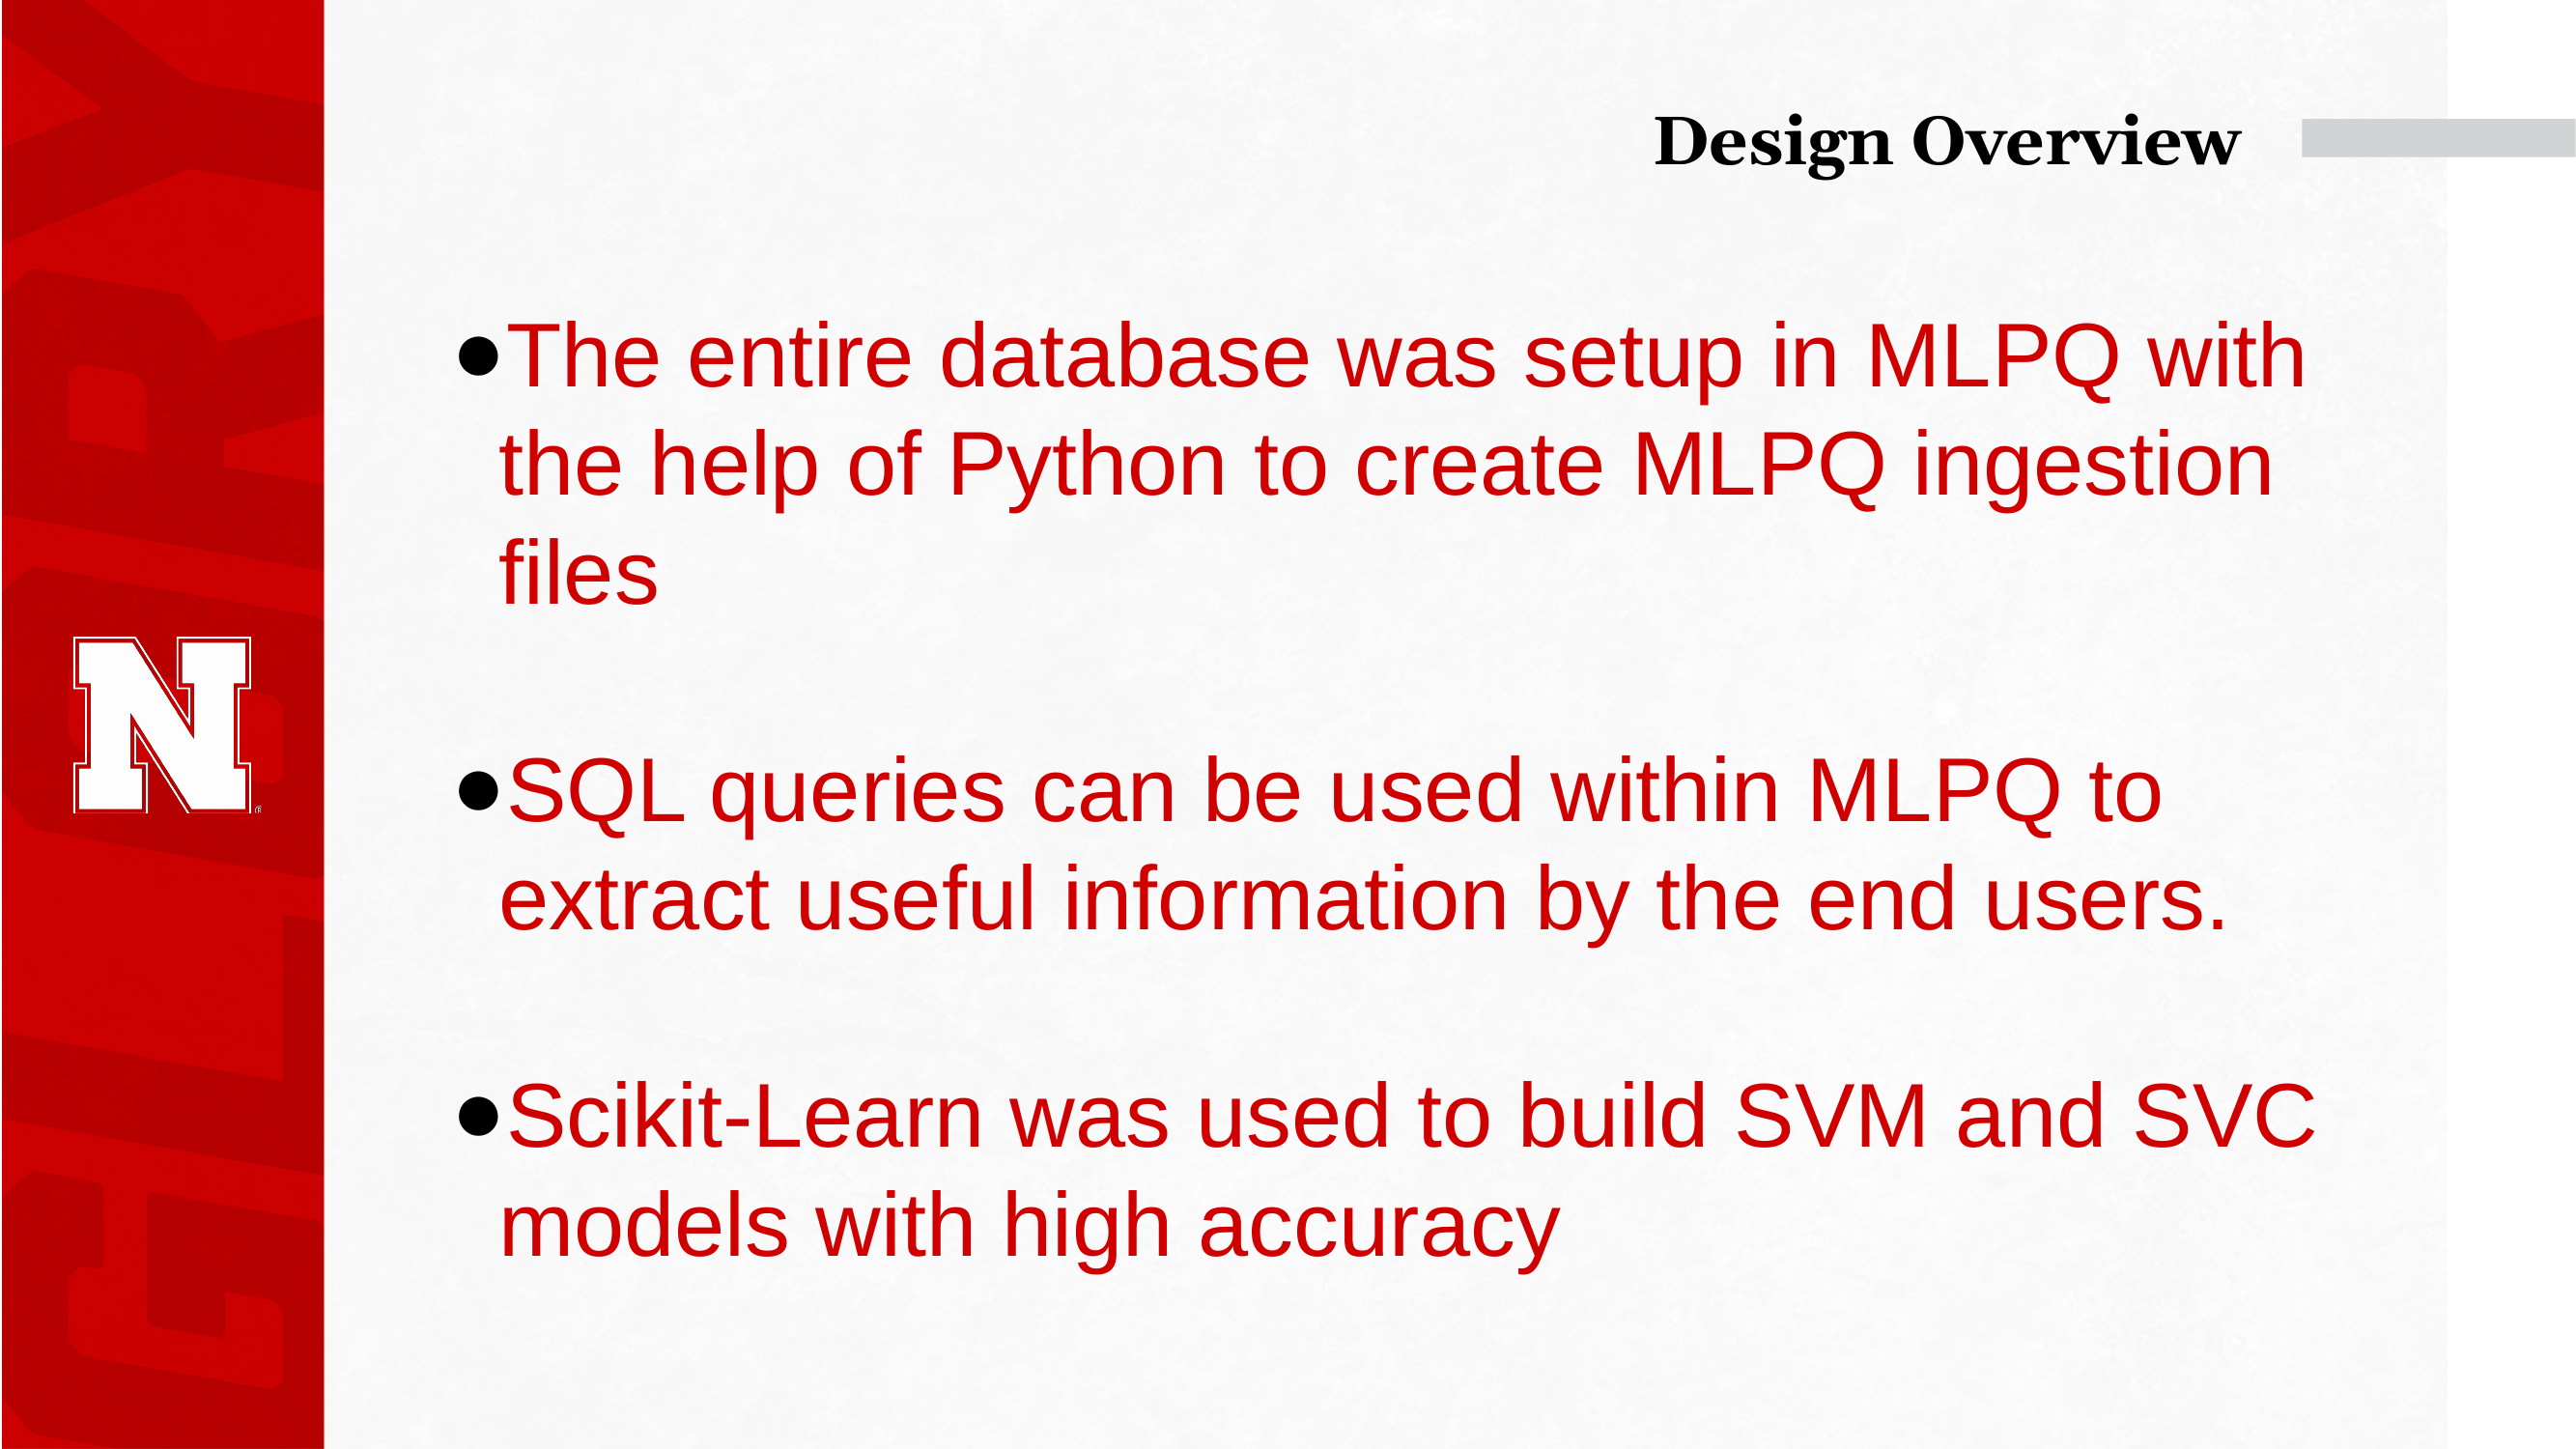

# Design Overview
The entire database was setup in MLPQ with the help of Python to create MLPQ ingestion files

SQL queries can be used within MLPQ to extract useful information by the end users.

Scikit-Learn was used to build SVM and SVC models with high accuracy